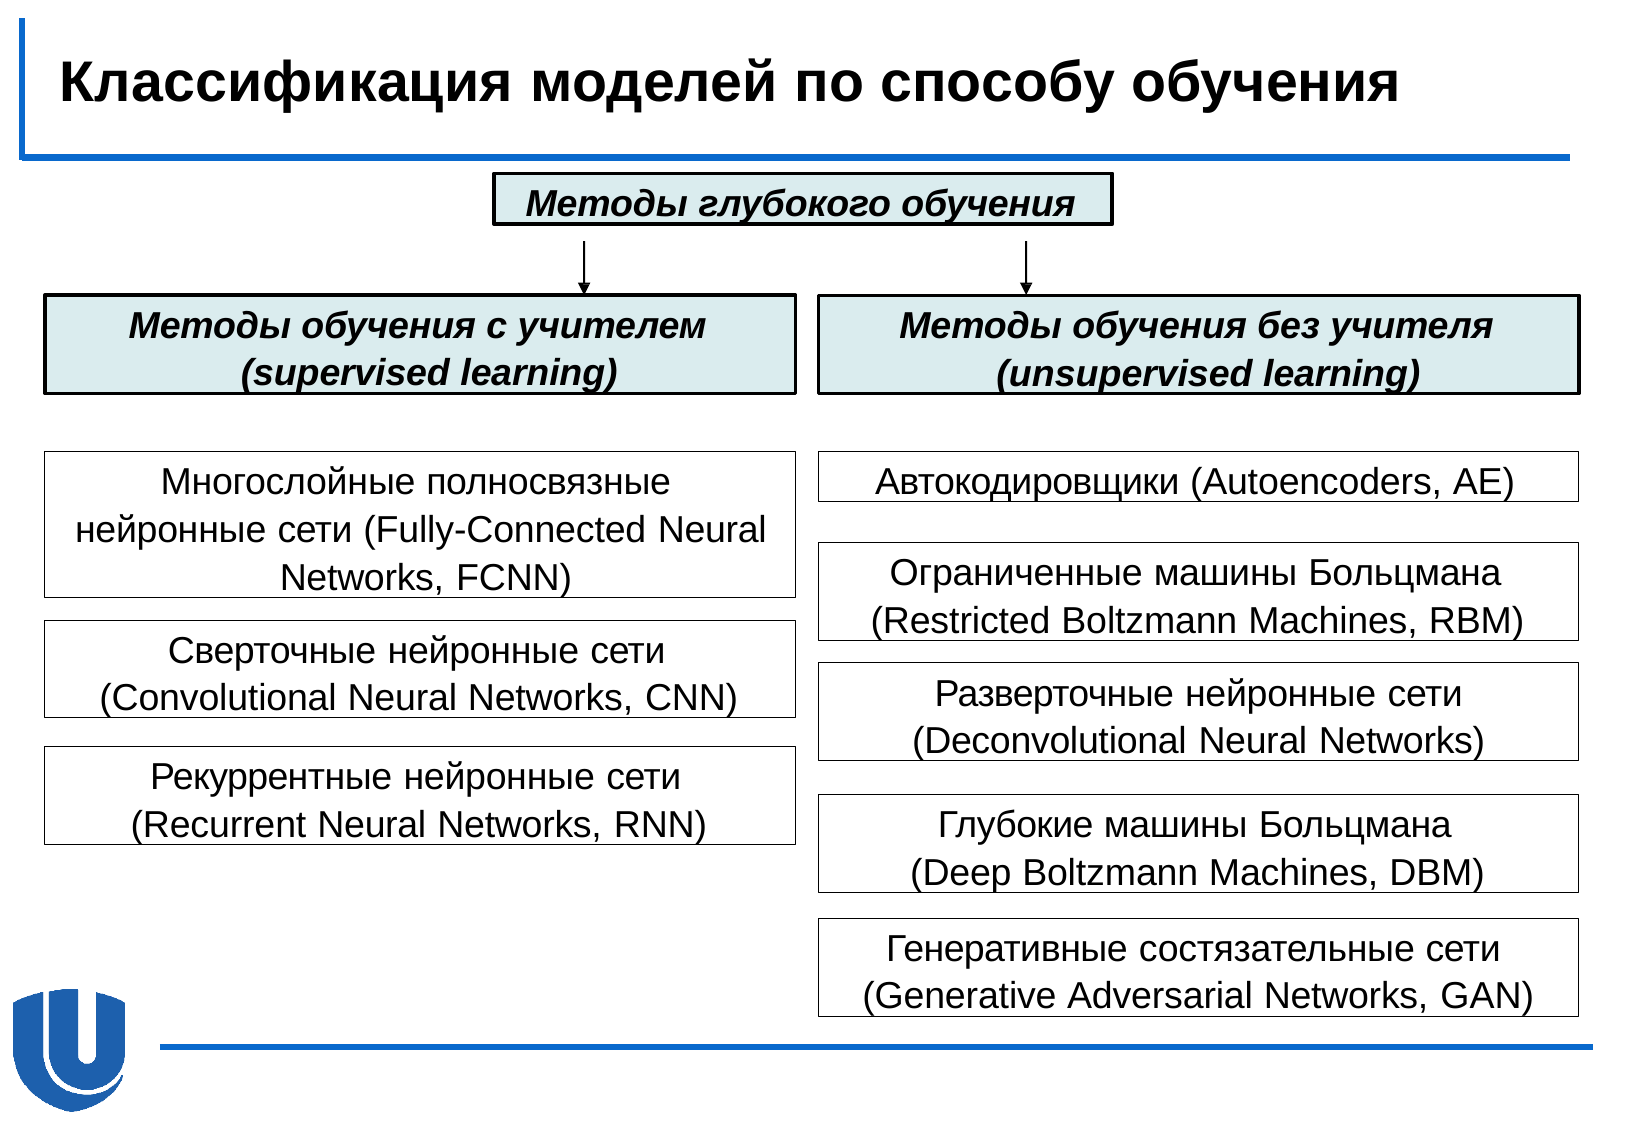

# Классификация моделей по способу обучения
Методы глубокого обучения

Методы обучения с учителем  (supervised learning)
Методы обучения без учителя  (unsupervised learning)
Многослойные полносвязные  нейронные сети (Fully-Connected Neural  Networks, FCNN)
Автокодировщики (Autoencoders, AE)
Ограниченные машины Больцмана
(Restricted Boltzmann Machines, RBM)
Сверточные нейронные сети  (Convolutional Neural Networks, CNN)
Разверточные нейронные сети
(Deconvolutional Neural Networks)
Рекуррентные нейронные сети  (Recurrent Neural Networks, RNN)
Глубокие машины Больцмана  (Deep Boltzmann Machines, DBM)
Генеративные состязательные сети  (Generative Adversarial Networks, GAN)